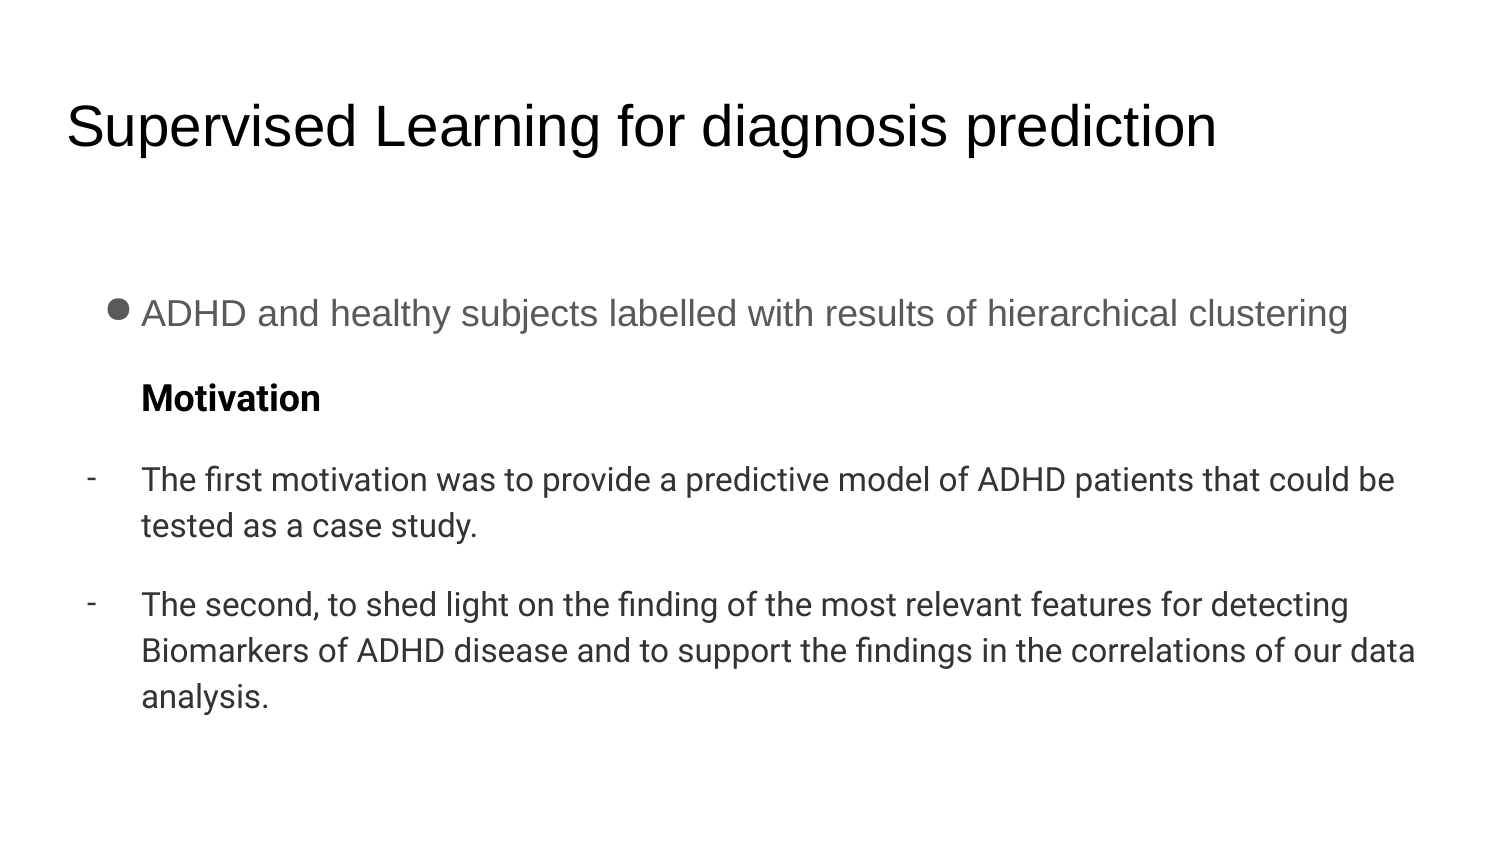

# Supervised Learning for diagnosis prediction

ADHD and healthy subjects labelled with results of hierarchical clustering
Motivation
The first motivation was to provide a predictive model of ADHD patients that could be tested as a case study.
The second, to shed light on the finding of the most relevant features for detecting Biomarkers of ADHD disease and to support the findings in the correlations of our data analysis.